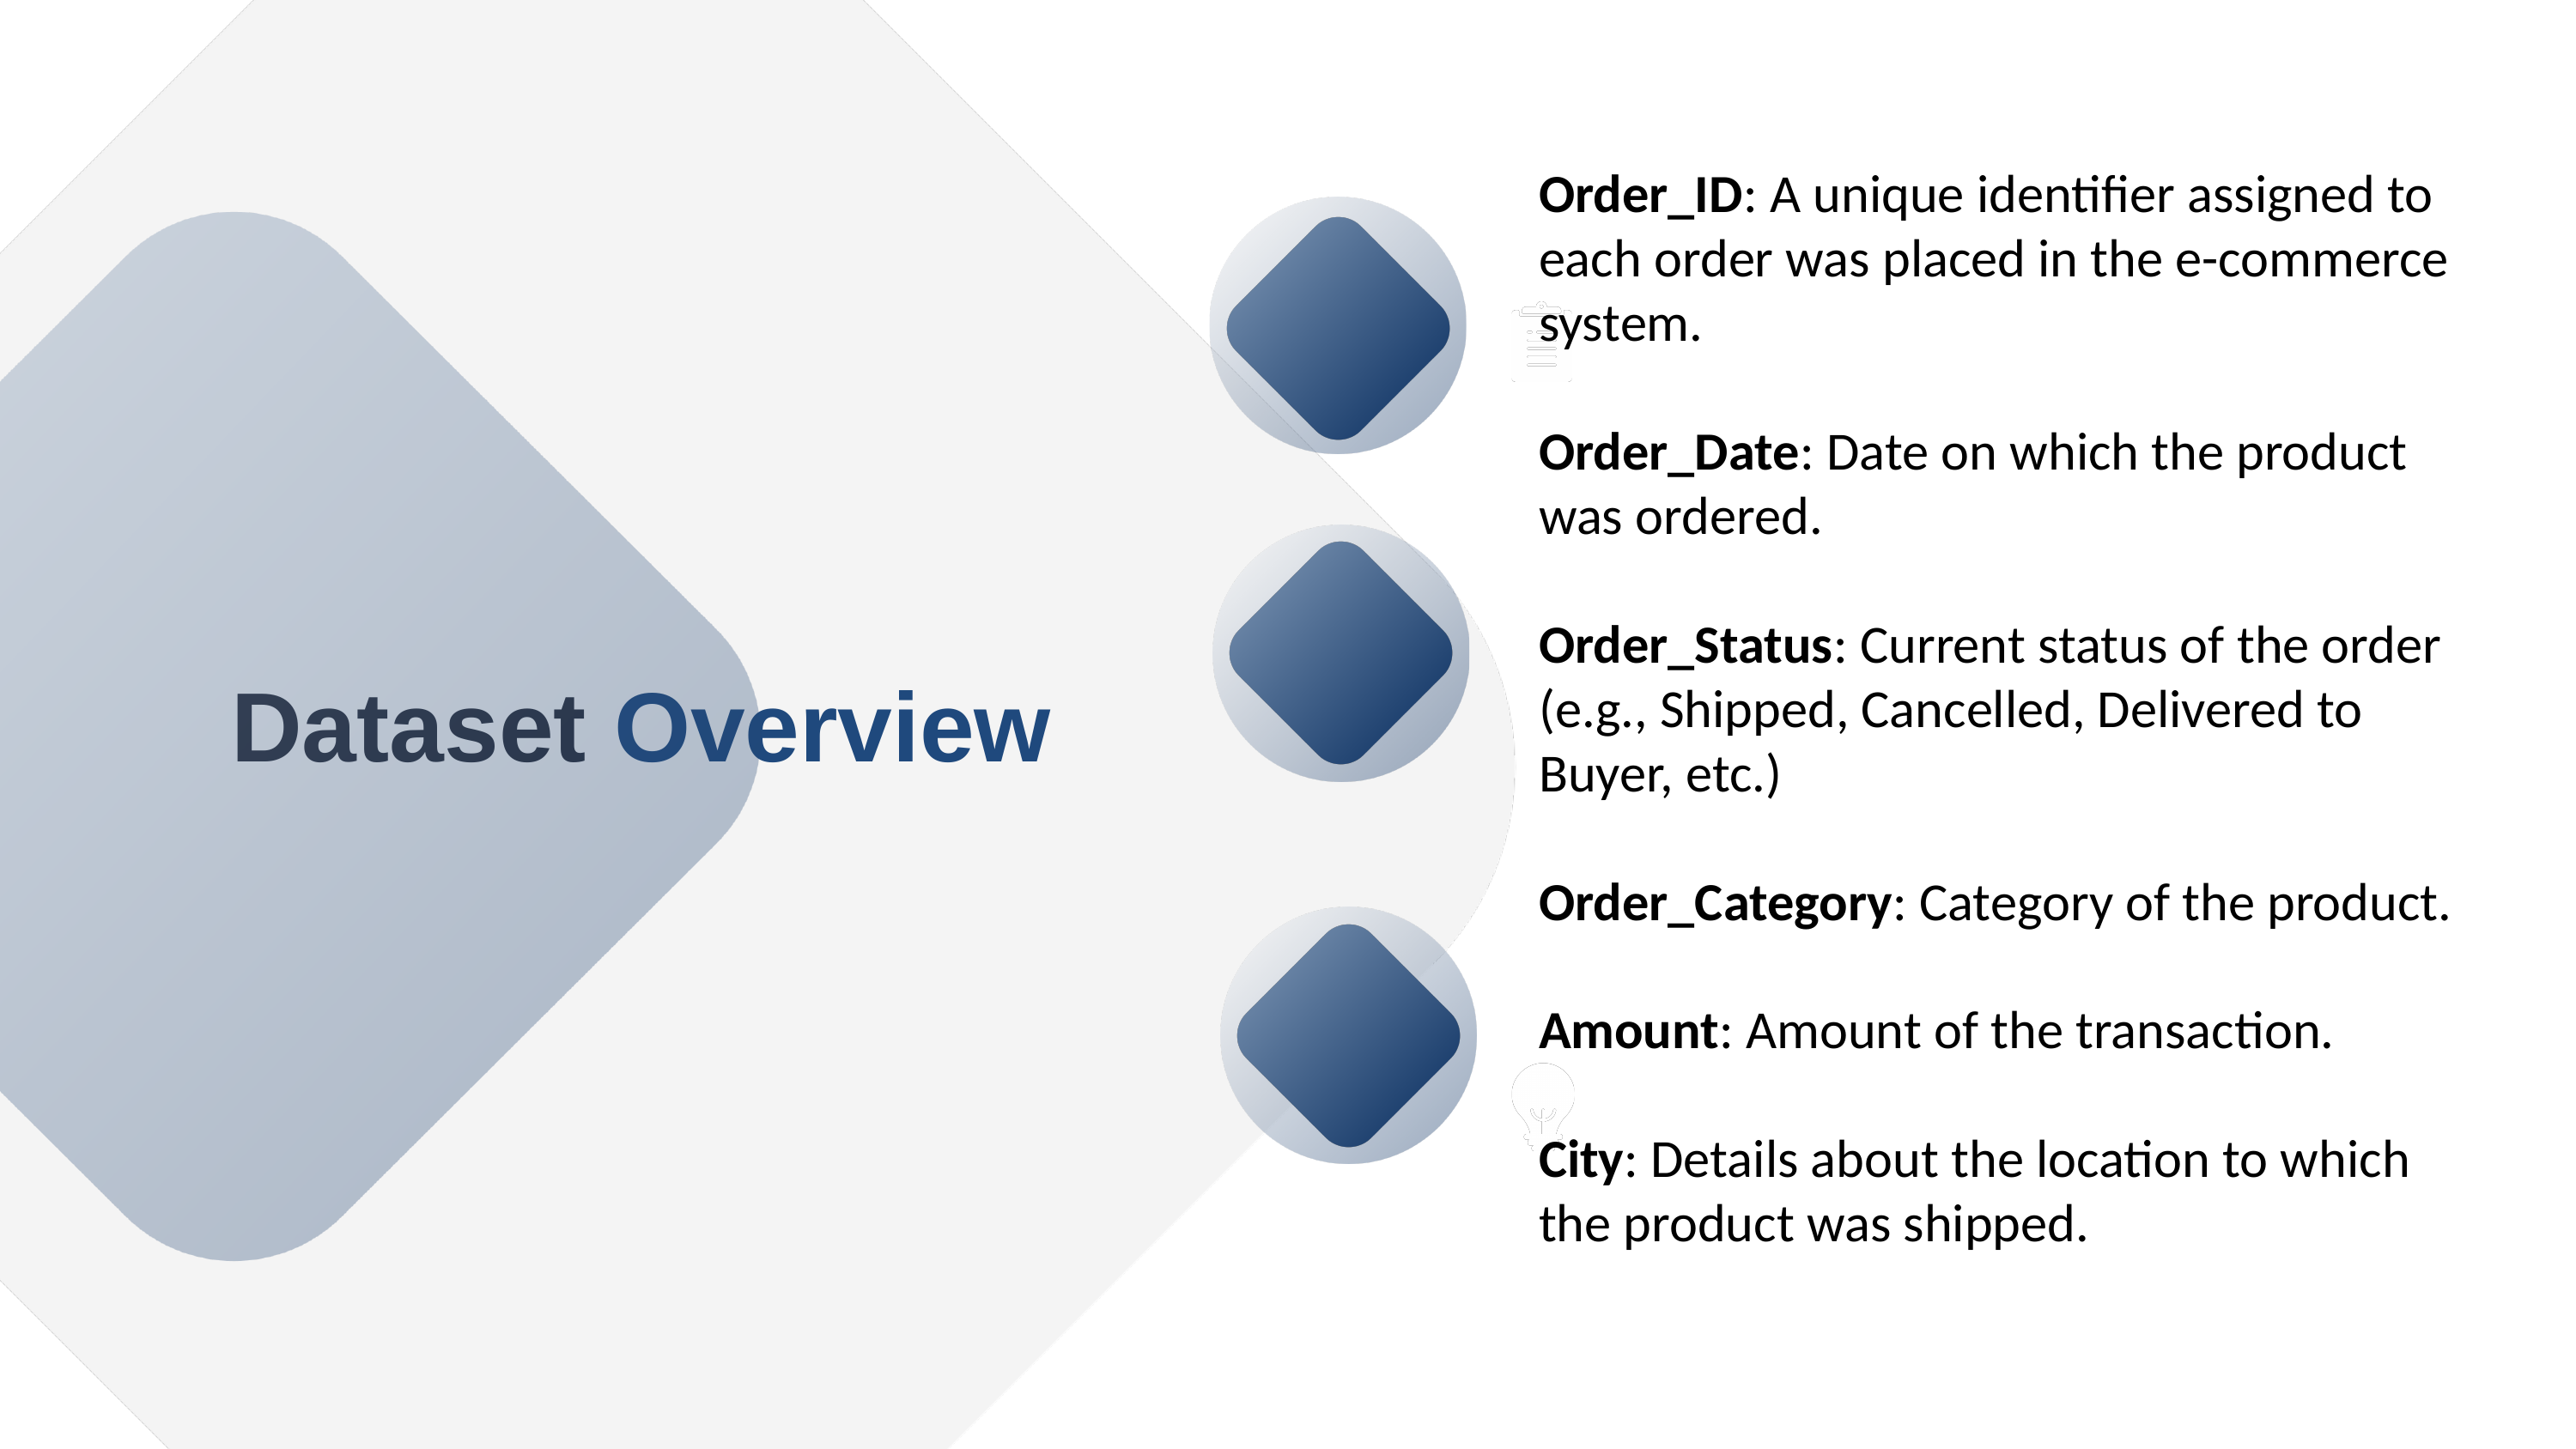

Order_ID: A unique identifier assigned to each order was placed in the e-commerce system.

Order_Date: Date on which the product was ordered.

Order_Status: Current status of the order (e.g., Shipped, Cancelled, Delivered to Buyer, etc.)
Order_Category: Category of the product.

Amount: Amount of the transaction.

City: Details about the location to which the product was shipped.

 Dataset Overview